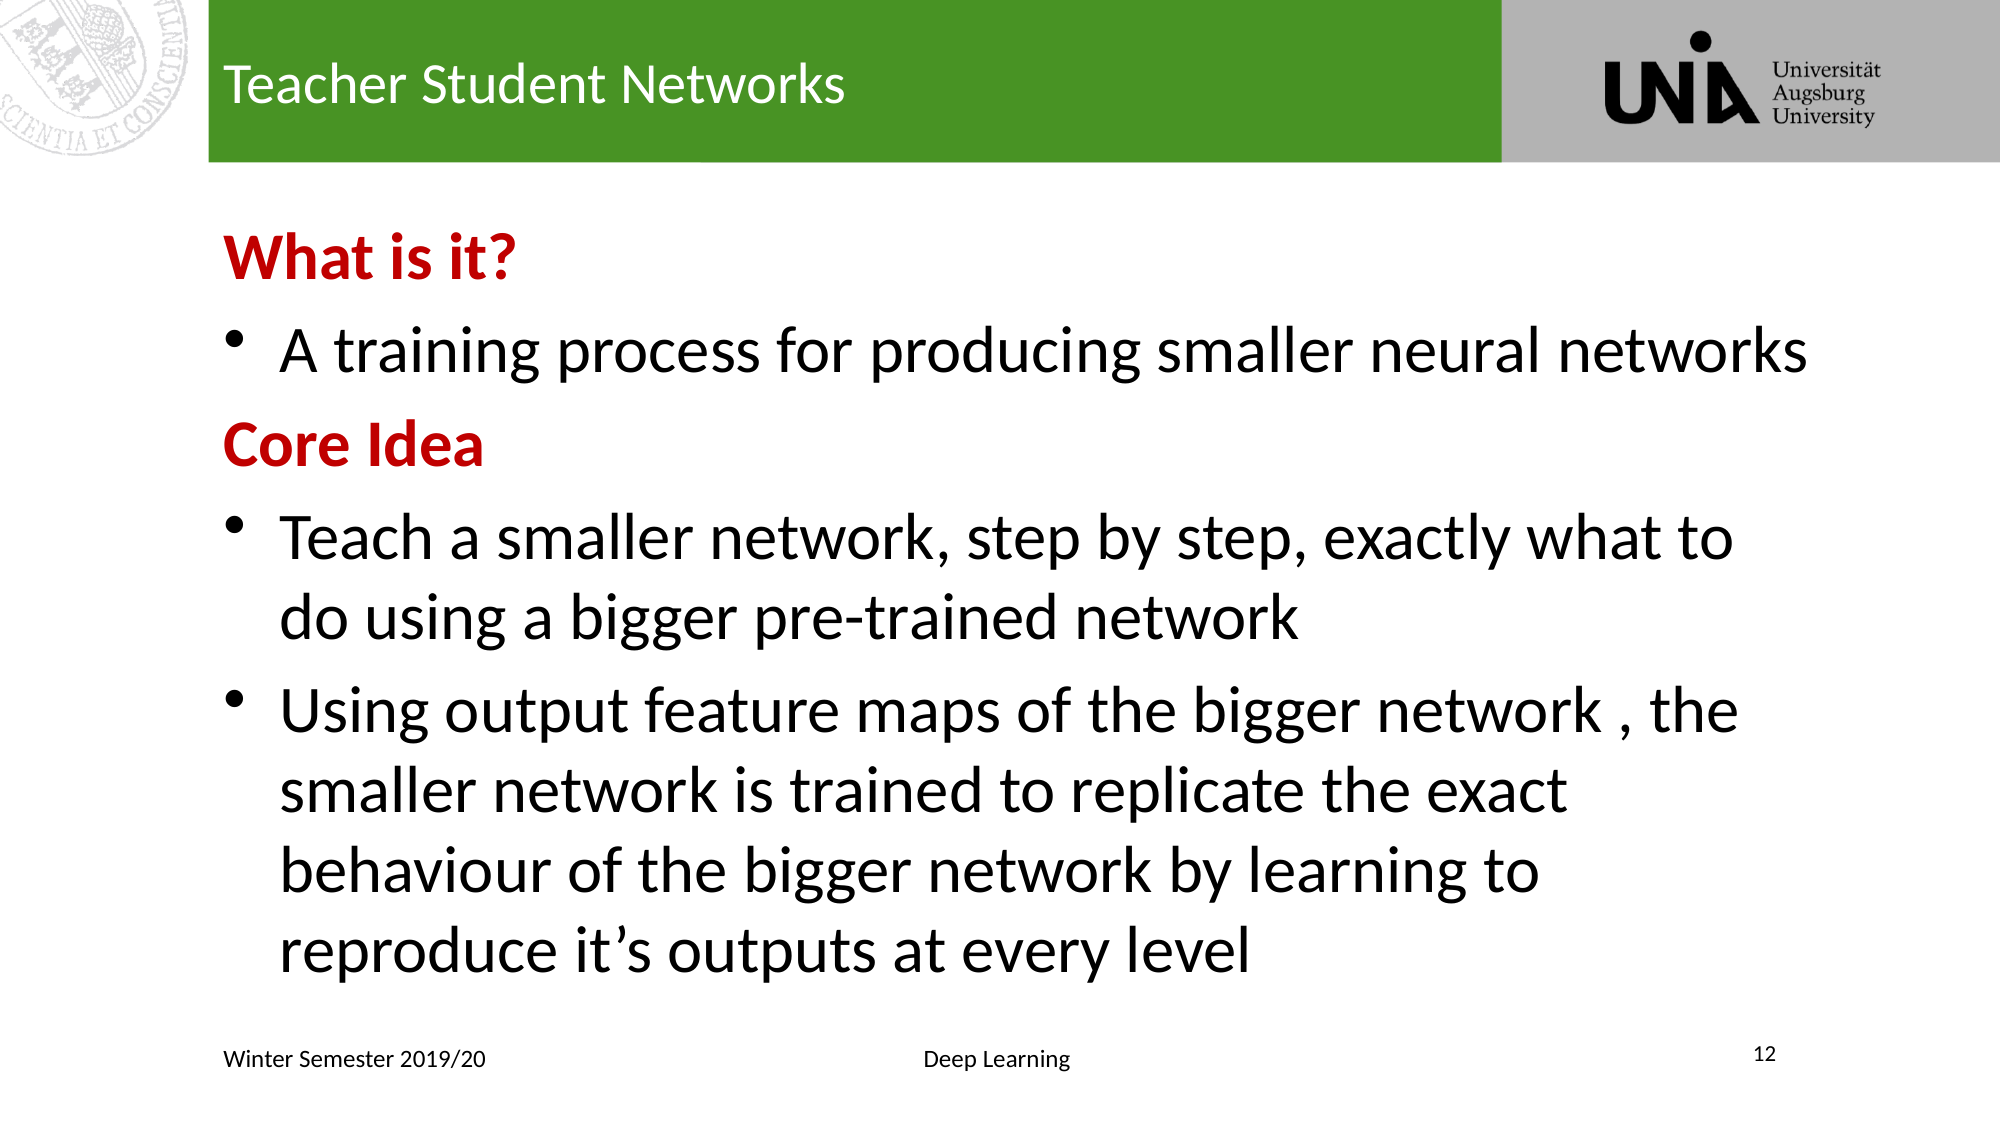

# Teacher Student Networks
What is it?
A training process for producing smaller neural networks
Core Idea
Teach a smaller network, step by step, exactly what to do using a bigger pre-trained network
Using output feature maps of the bigger network , the smaller network is trained to replicate the exact behaviour of the bigger network by learning to reproduce it’s outputs at every level
12